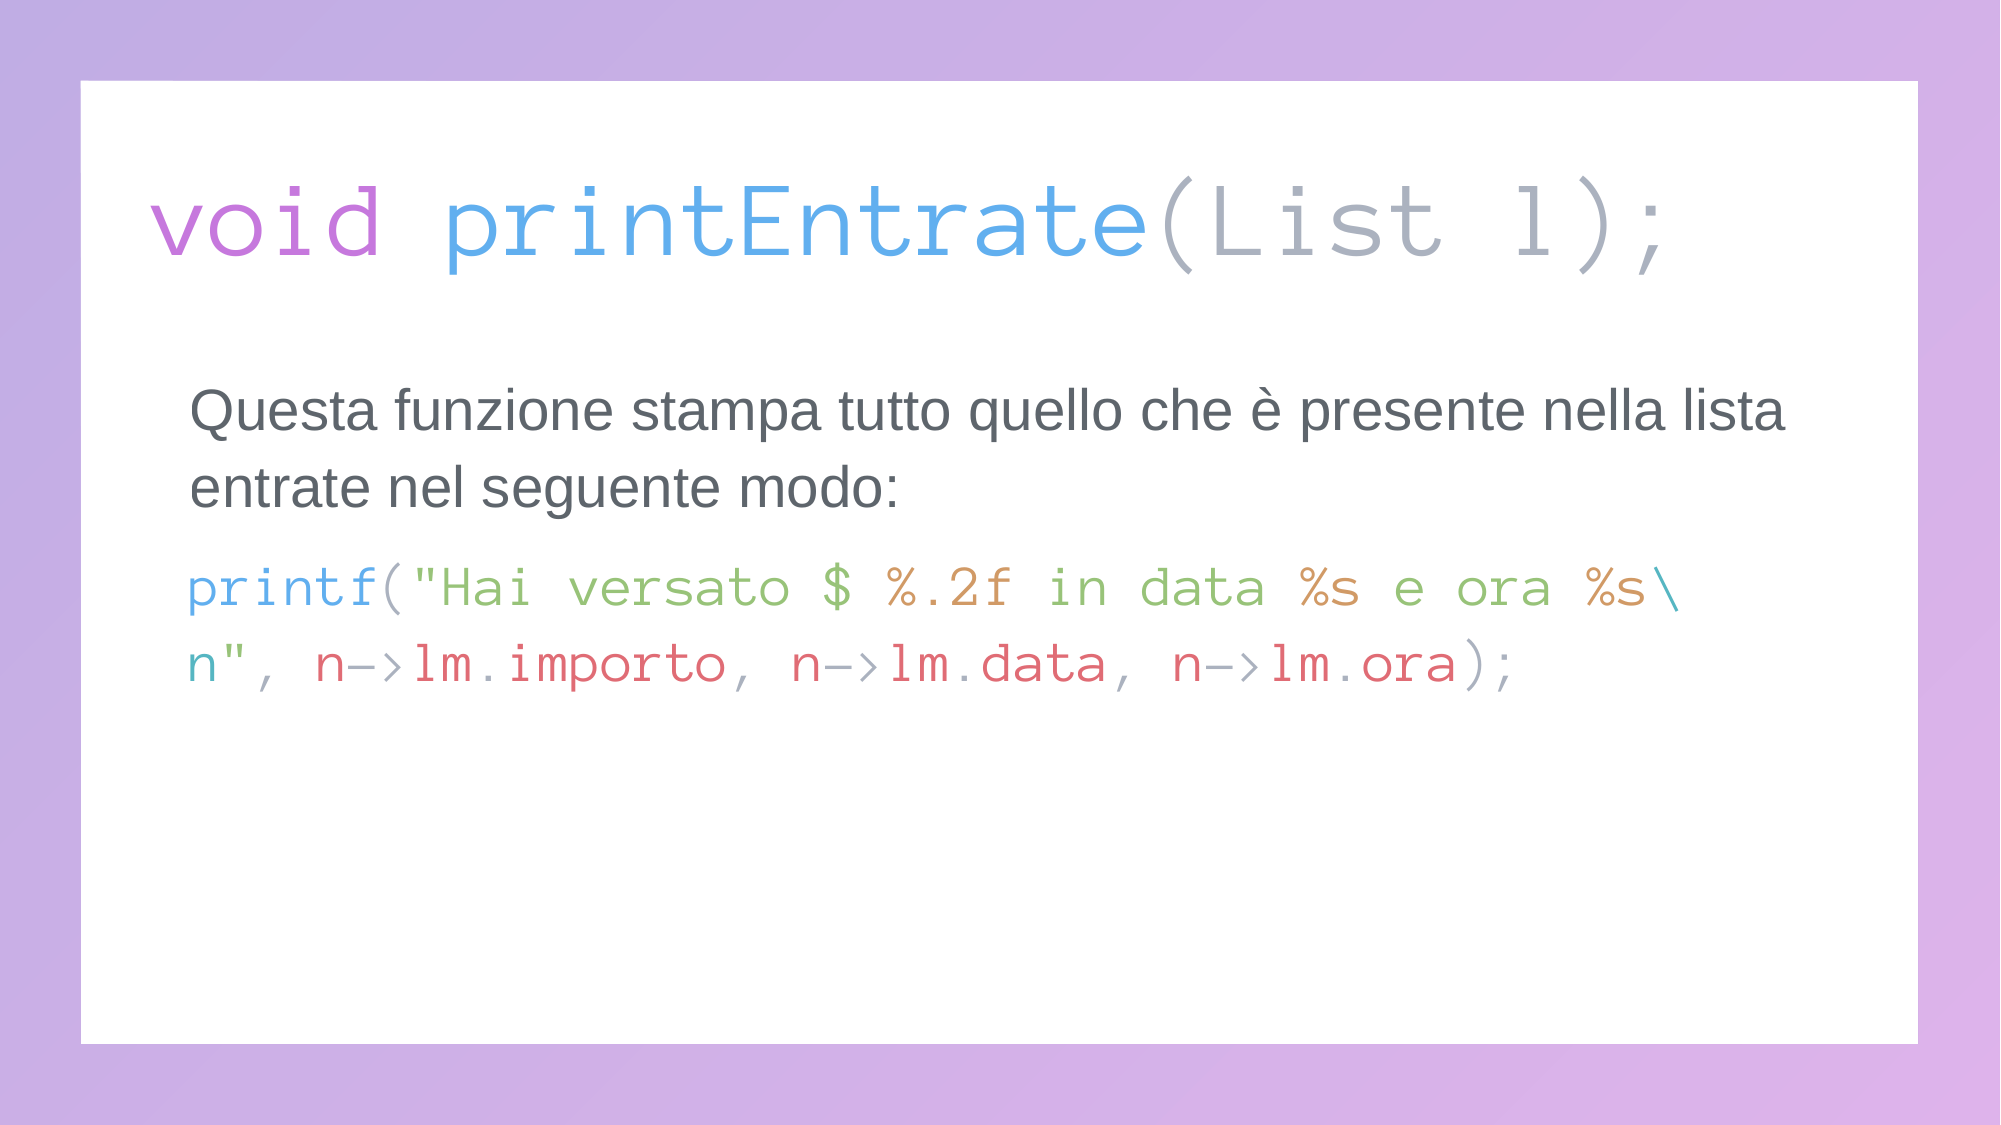

# void printEntrate(List l);
Questa funzione stampa tutto quello che è presente nella lista entrate nel seguente modo:
printf("Hai versato $ %.2f in data %s e ora %s\n", n->lm.importo, n->lm.data, n->lm.ora);